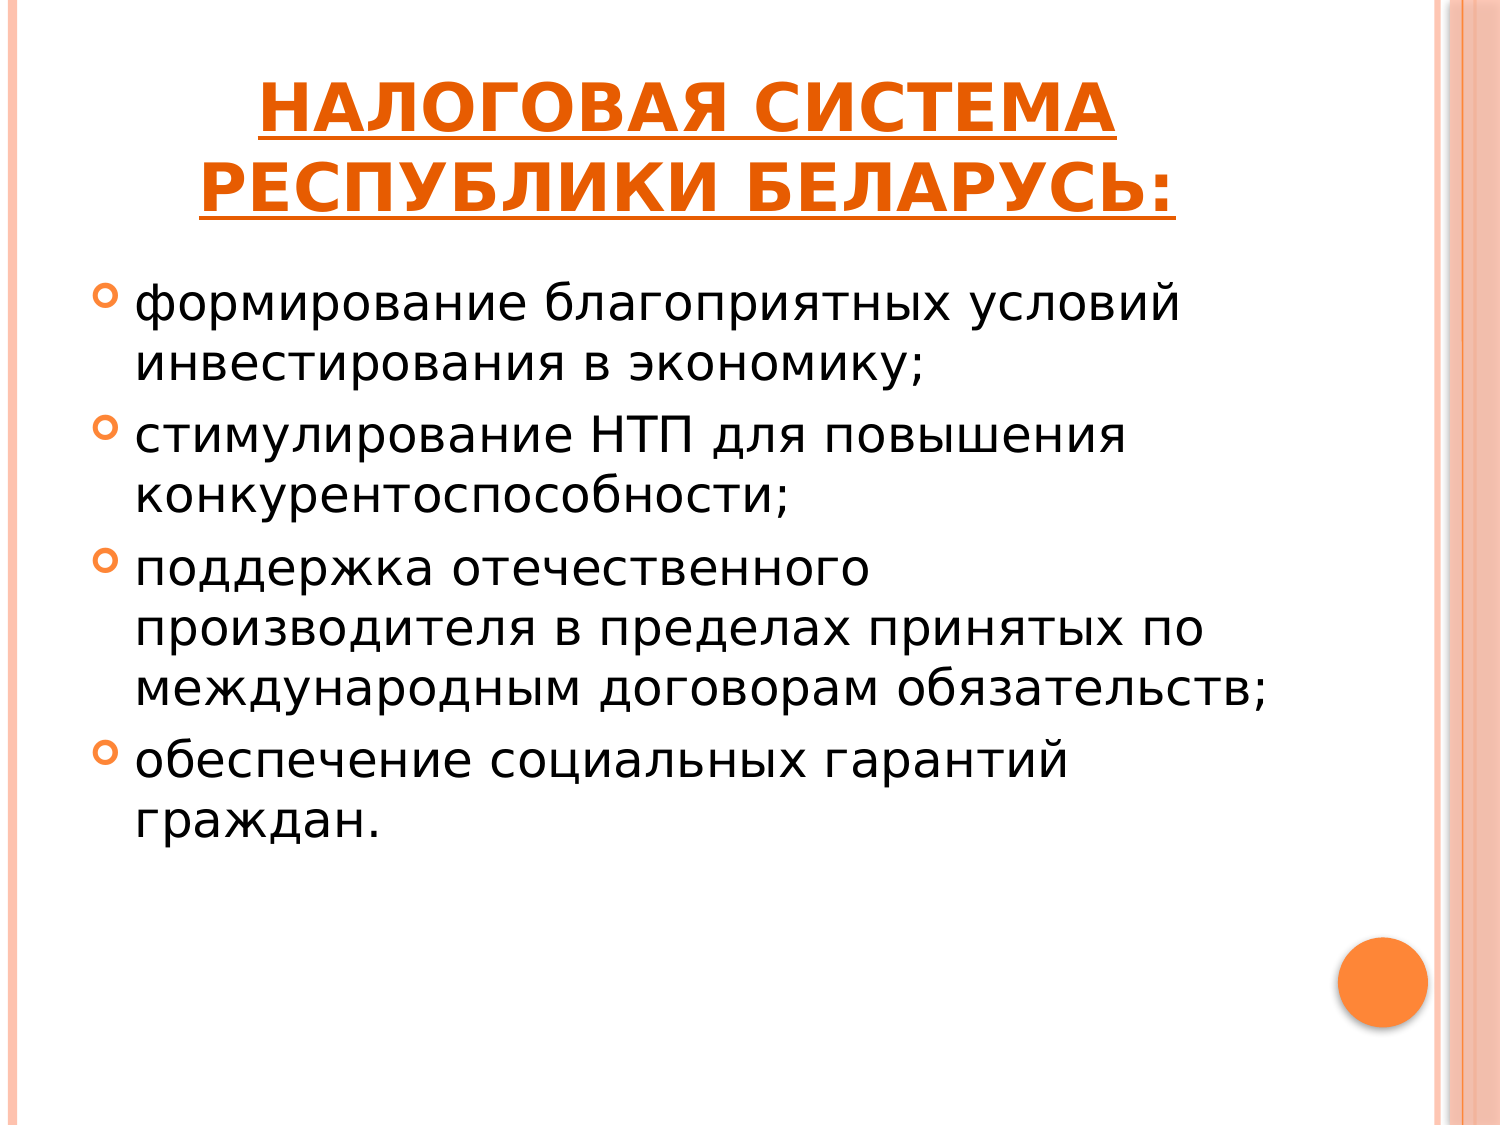

# Налоговая система Республики Беларусь:
формирование благоприятных условий инвестирования в экономику;
стимулирование НТП для повышения конкурентоспособности;
поддержка отечественного производителя в пределах принятых по международным договорам обязательств;
обеспечение социальных гарантий граждан.